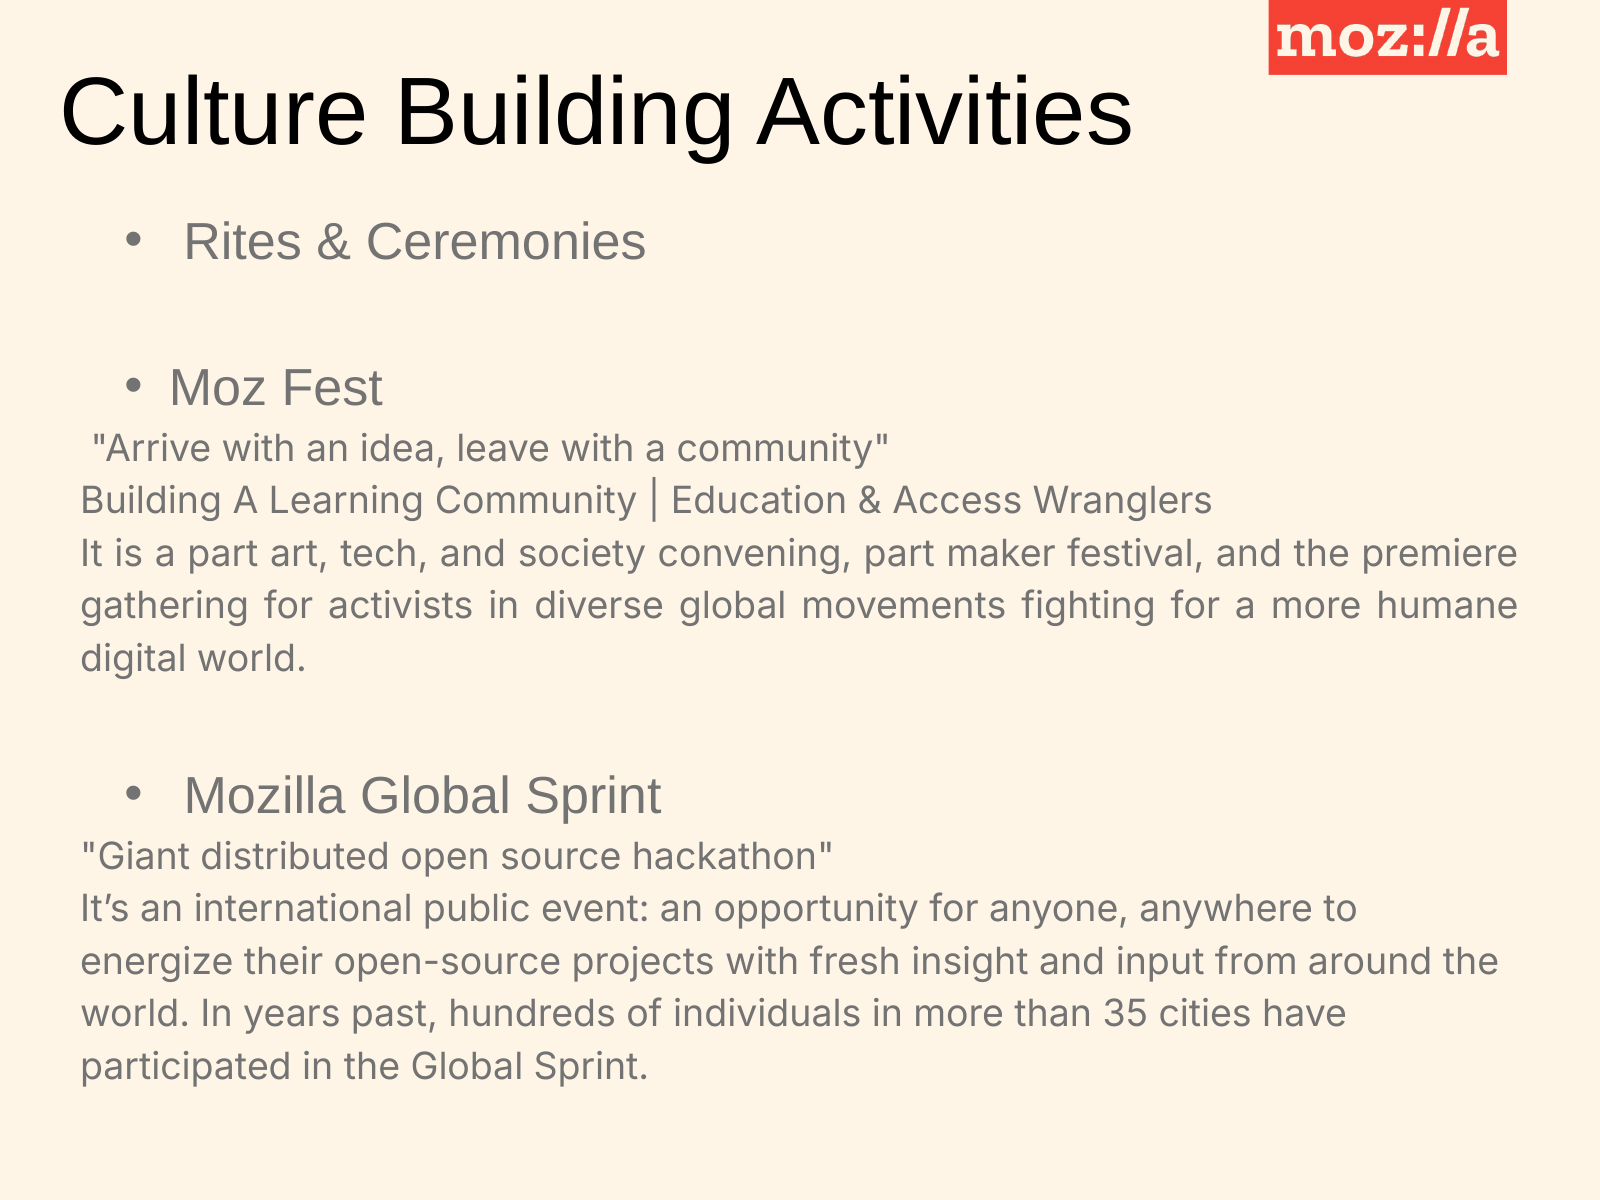

Culture Building Activities
 Rites & Ceremonies

Moz Fest
 "Arrive with an idea, leave with a community"
Building A Learning Community | Education & Access Wranglers
It is a part art, tech, and society convening, part maker festival, and the premiere gathering for activists in diverse global movements fighting for a more humane digital world.

 Mozilla Global Sprint
"Giant distributed open source hackathon"
It’s an international public event: an opportunity for anyone, anywhere to energize their open-source projects with fresh insight and input from around the world. In years past, hundreds of individuals in more than 35 cities have participated in the Global Sprint.